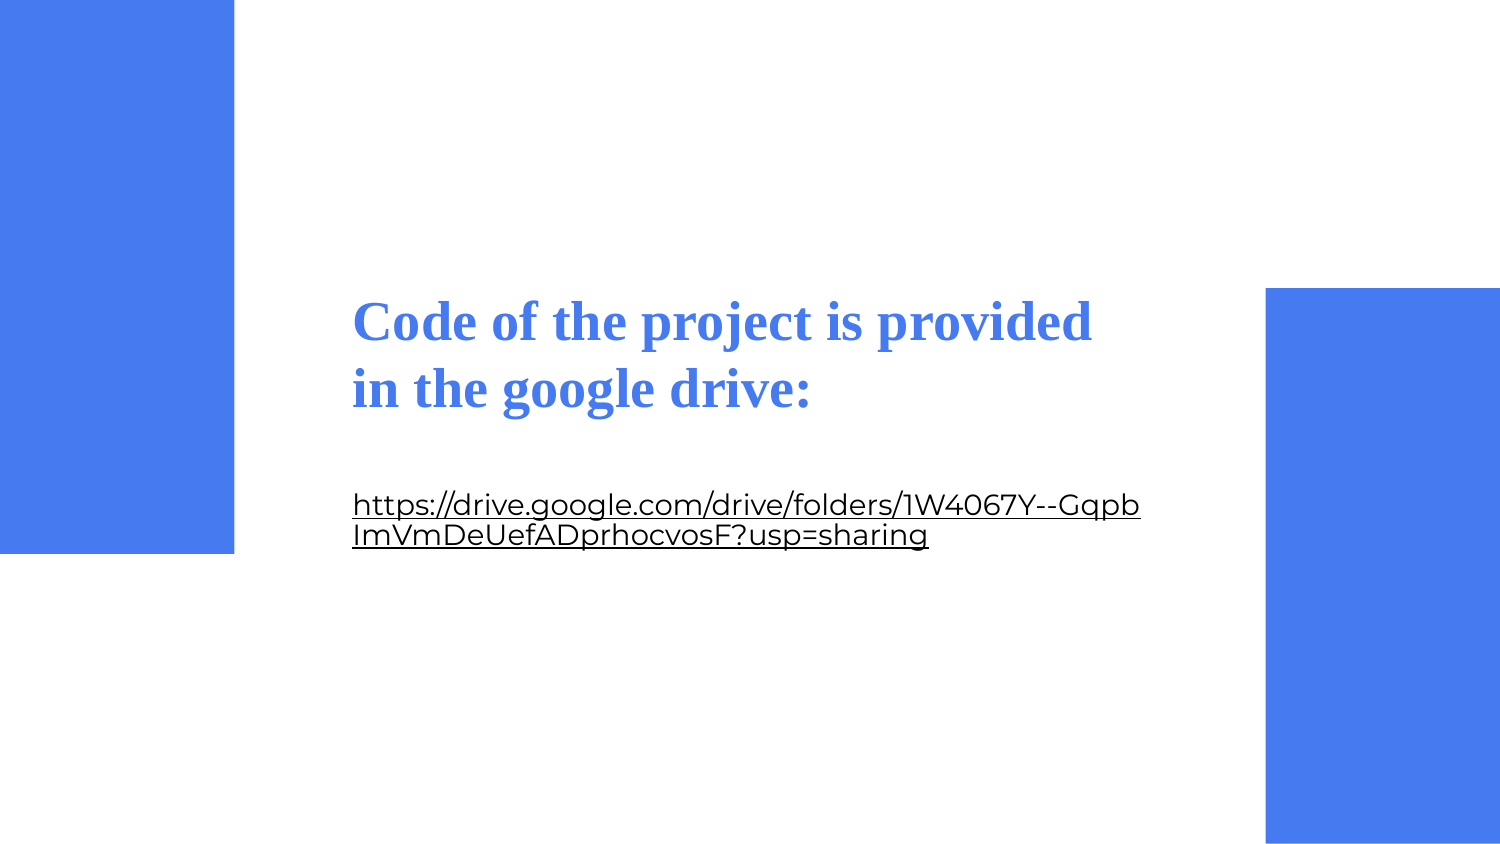

Code of the project is provided in the google drive:

https://drive.google.com/drive/folders/1W4067Y--GqpbImVmDeUefADprhocvosF?usp=sharing